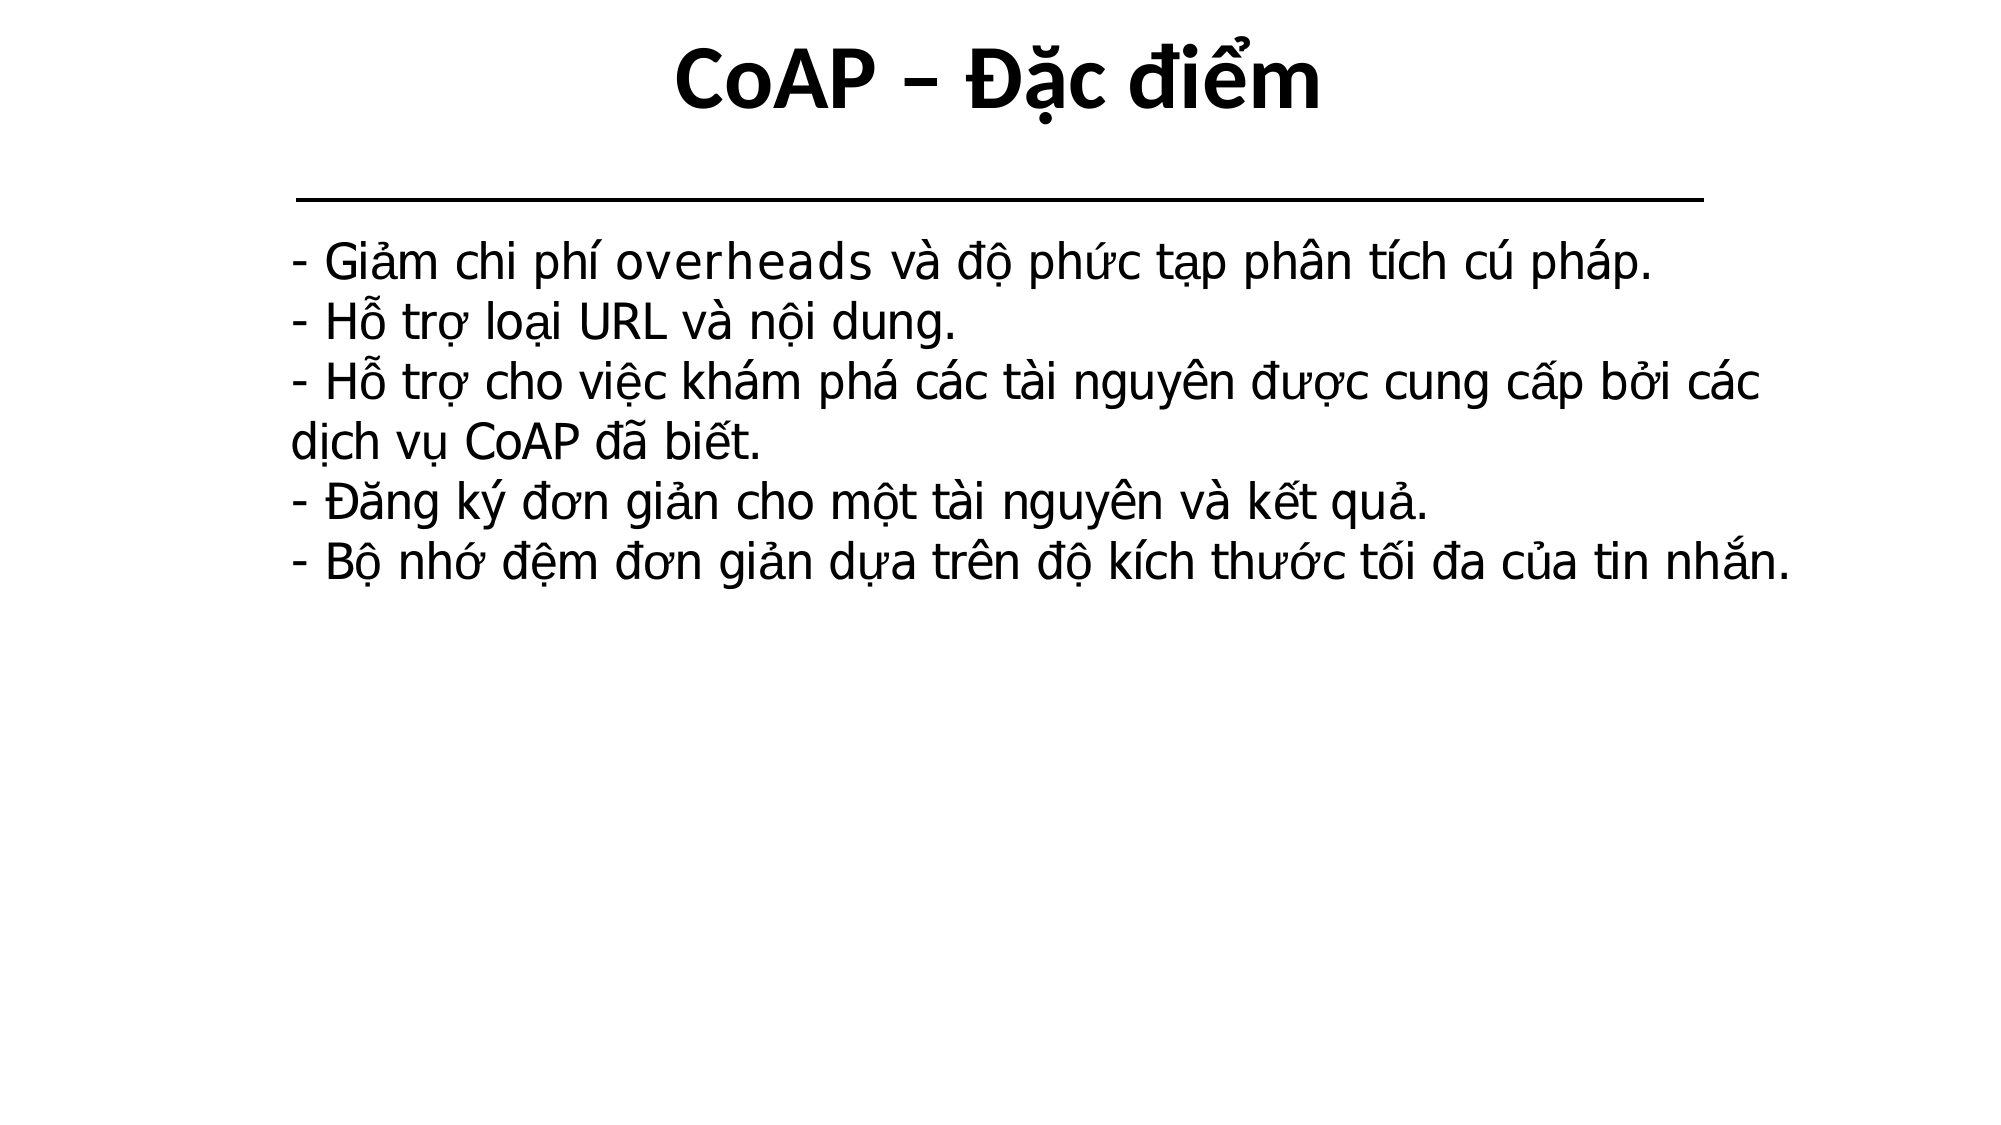

# CoAP – Đặc điểm
- Giảm chi phí overheads và độ phức tạp phân tích cú pháp.
- Hỗ trợ loại URL và nội dung.
- Hỗ trợ cho việc khám phá các tài nguyên được cung cấp bởi các dịch vụ CoAP đã biết.
- Đăng ký đơn giản cho một tài nguyên và kết quả.
- Bộ nhớ đệm đơn giản dựa trên độ kích thước tối đa của tin nhắn.